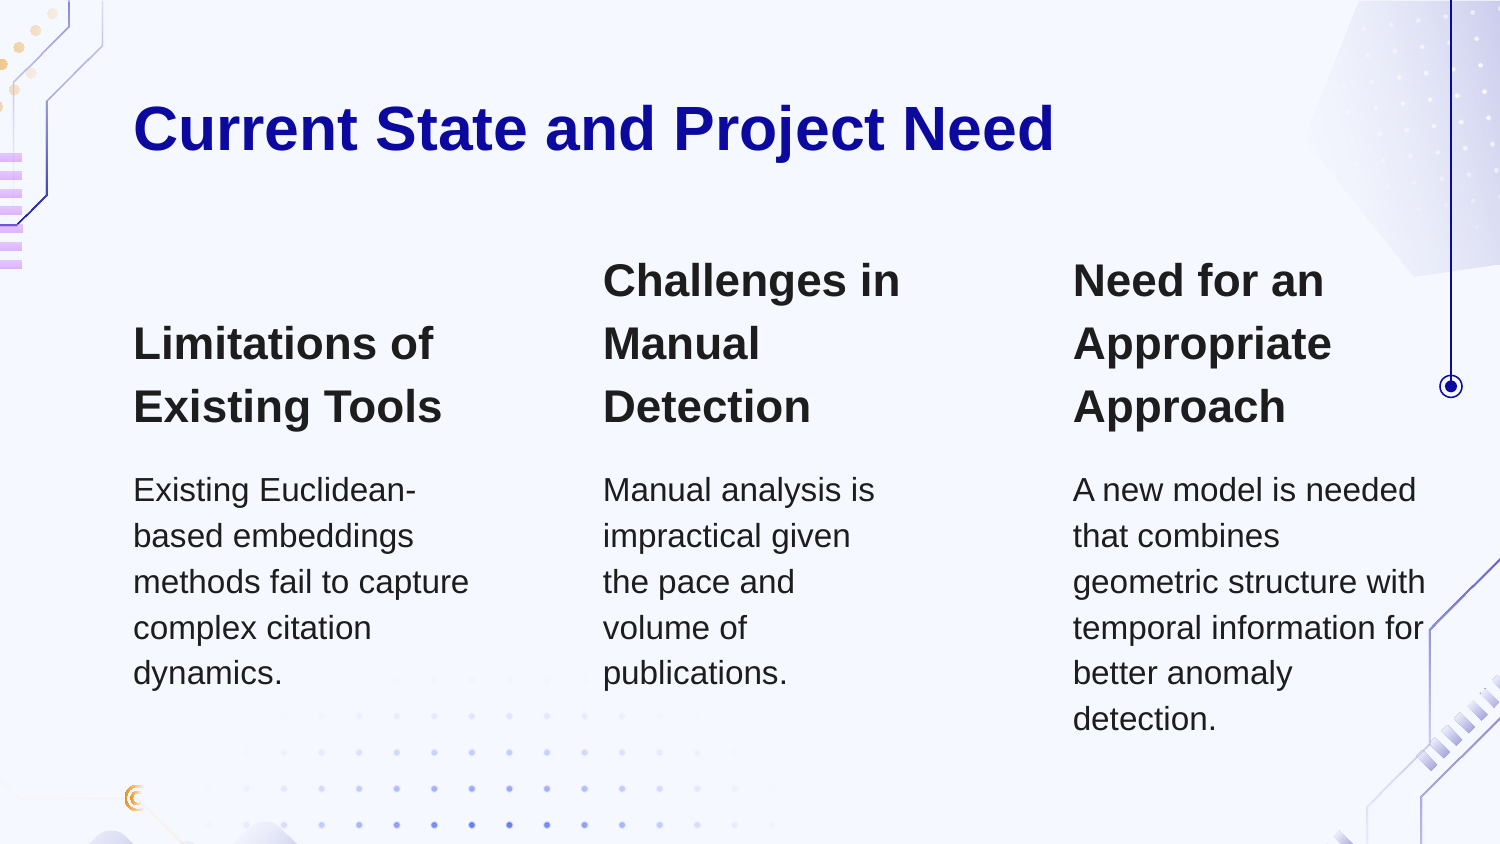

# Current State and Project Need
Limitations of Existing Tools
Challenges in Manual Detection
Need for an Appropriate Approach
Existing Euclidean-based embeddings methods fail to capture complex citation dynamics.
Manual analysis is  impractical given the pace and volume of publications.
A new model is needed that combines geometric structure with temporal information for better anomaly detection.